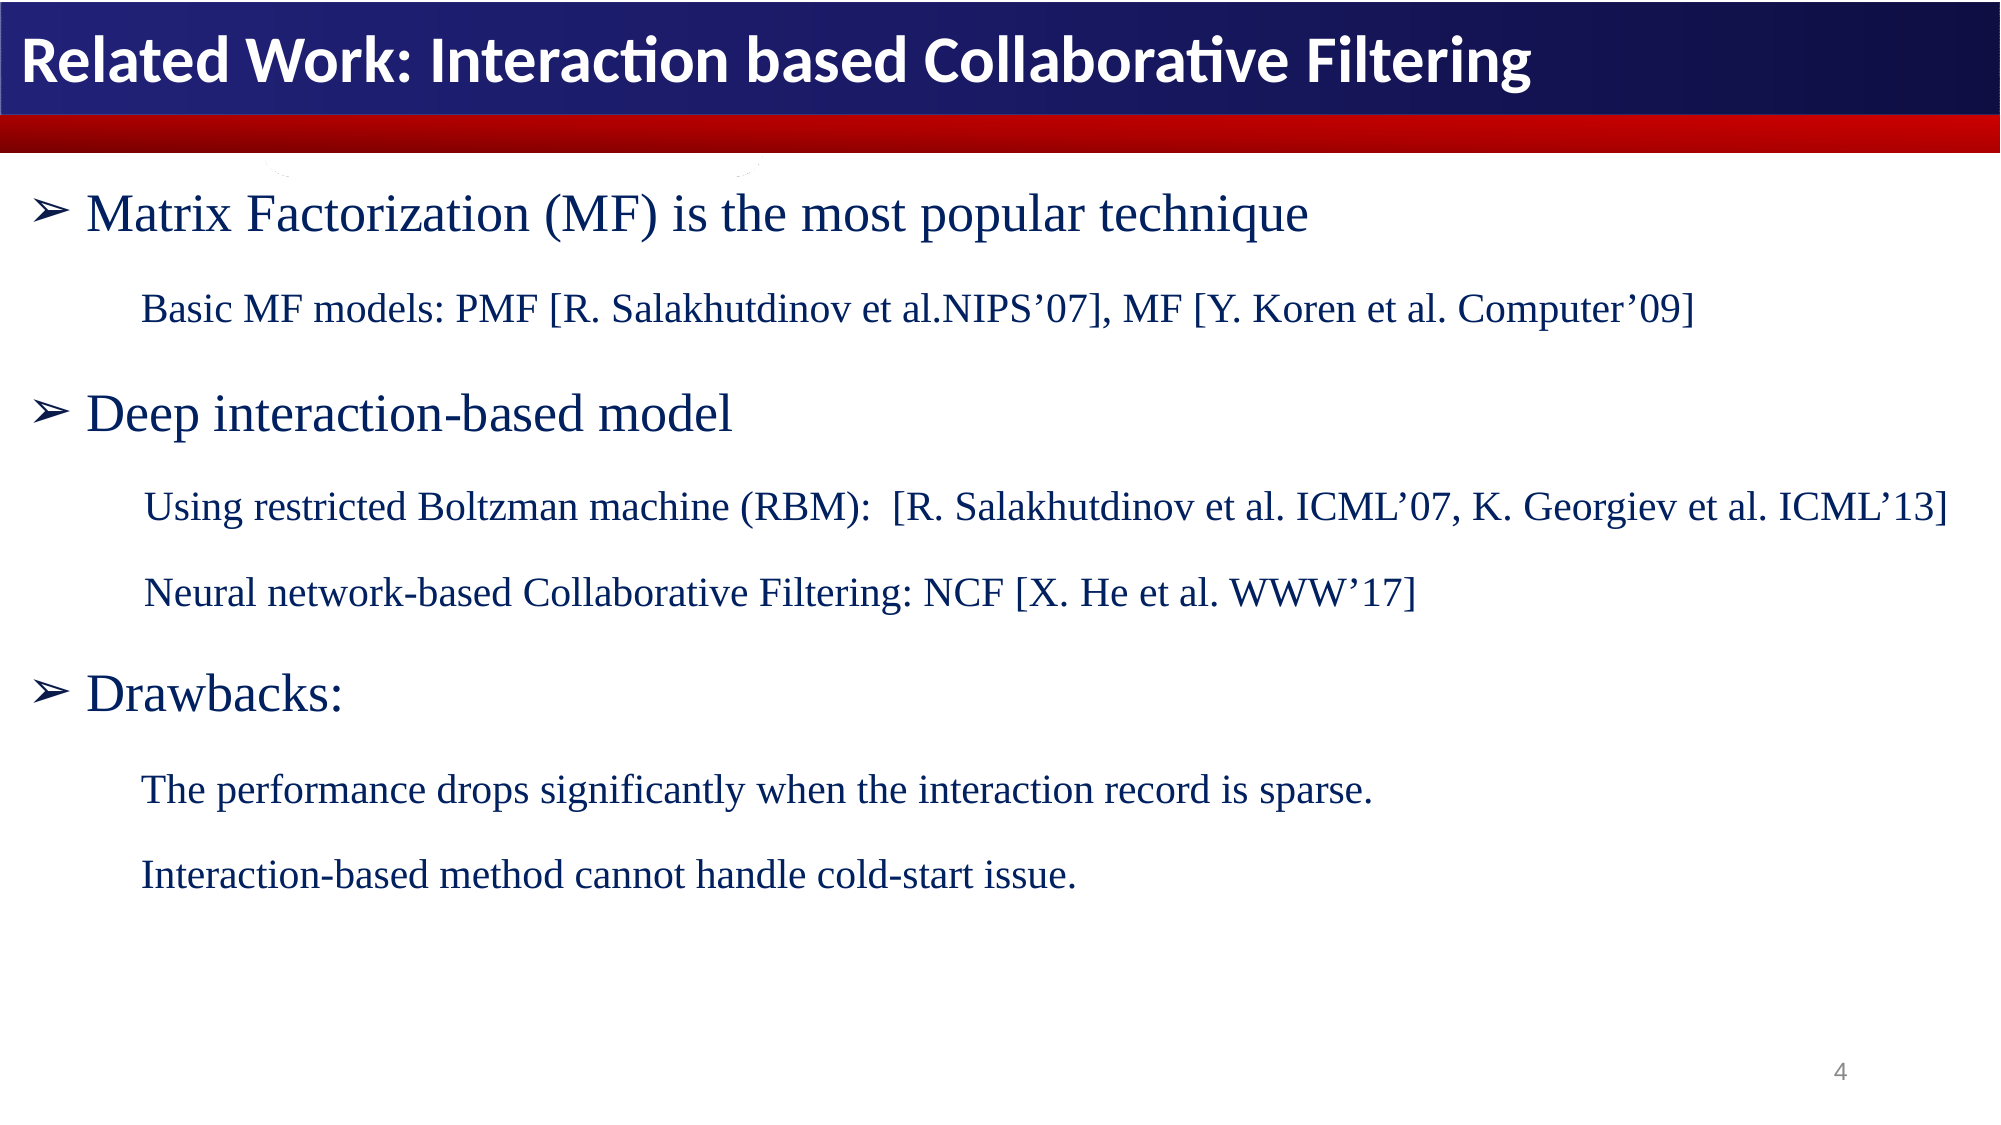

# Related Work: Interaction based Collaborative Filtering
Matrix Factorization (MF) is the most popular technique
  Basic MF models: PMF [R. Salakhutdinov et al.NIPS’07], MF [Y. Koren et al. Computer’09]

Deep interaction-based model
    Using restricted Boltzman machine (RBM):  [R. Salakhutdinov et al. ICML’07, K. Georgiev et al. ICML’13]
    Neural network-based Collaborative Filtering: NCF [X. He et al. WWW’17]

Drawbacks:
  The performance drops significantly when the interaction record is sparse.
  Interaction-based method cannot handle cold-start issue.
4